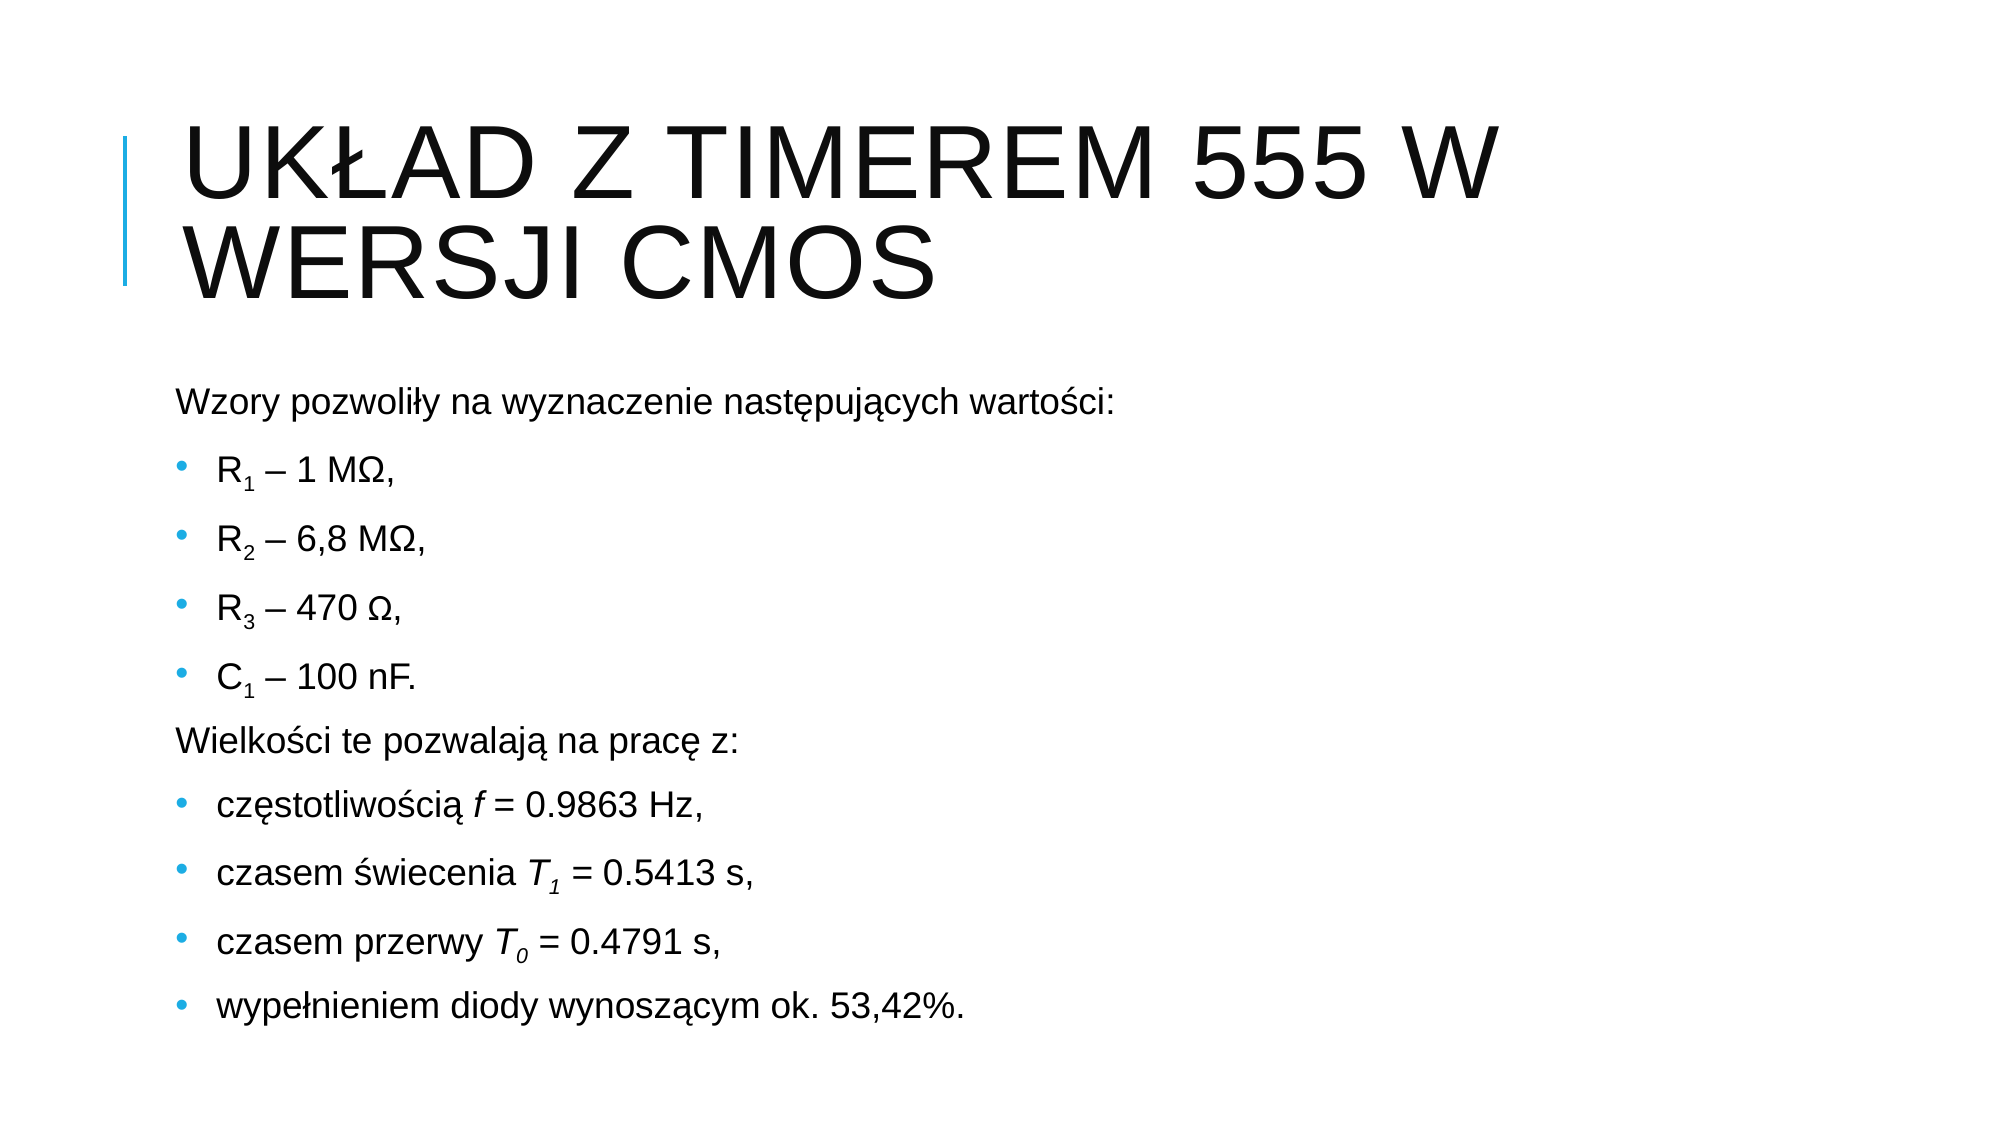

# Układ z timerem 555 w wersji CMOS
Wzory pozwoliły na wyznaczenie następujących wartości:
R1 – 1 MΩ,
R2 – 6,8 MΩ,
R3 – 470 Ω,
C1 – 100 nF.
Wielkości te pozwalają na pracę z:
częstotliwością f = 0.9863 Hz,
czasem świecenia T1 = 0.5413 s,
czasem przerwy T0 = 0.4791 s,
wypełnieniem diody wynoszącym ok. 53,42%.